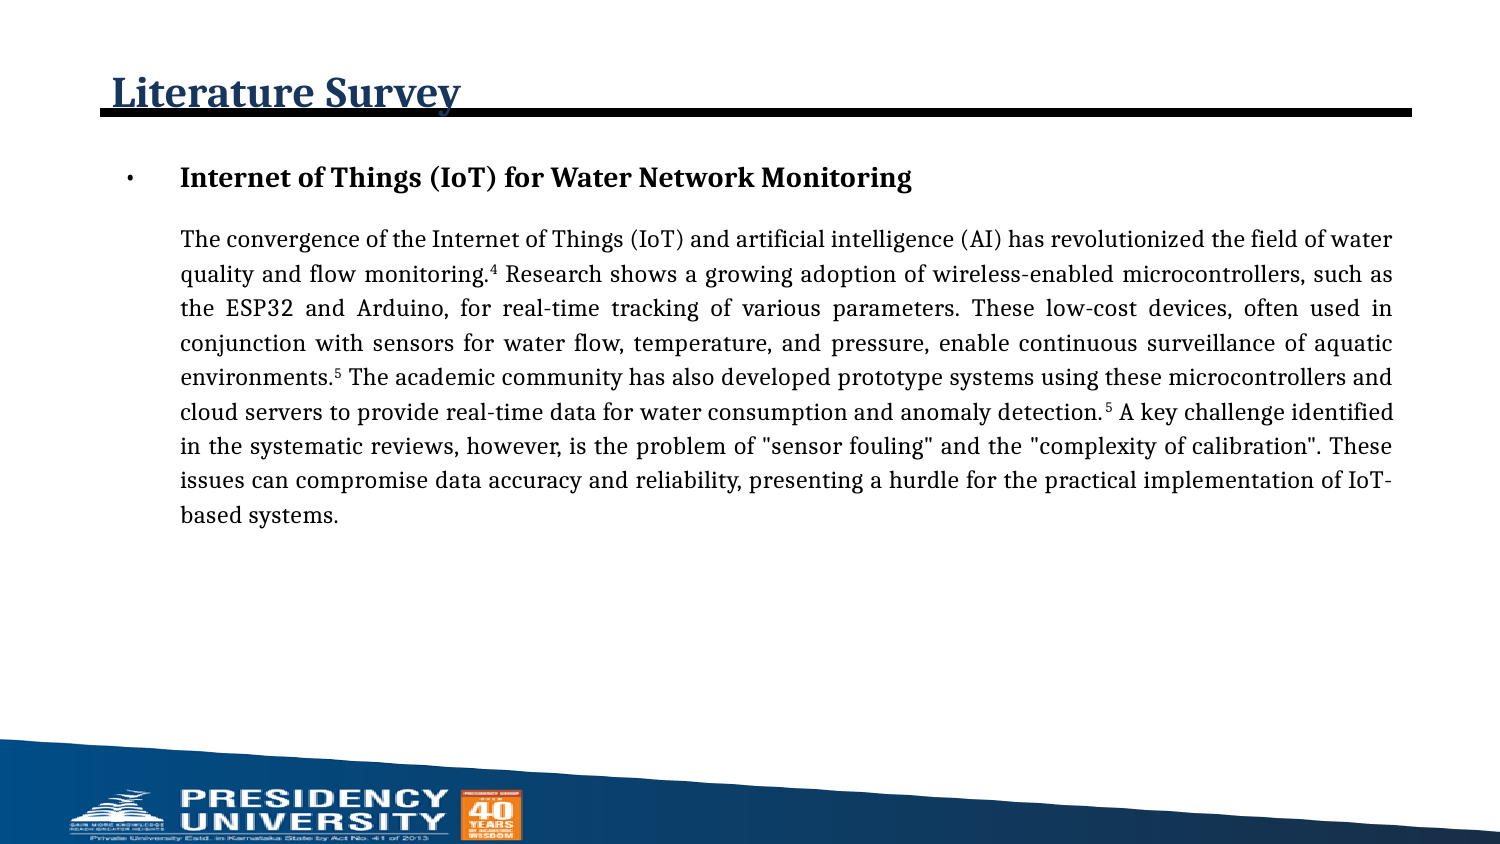

# Literature Survey
Internet of Things (IoT) for Water Network Monitoring
The convergence of the Internet of Things (IoT) and artificial intelligence (AI) has revolutionized the field of water quality and flow monitoring.4 Research shows a growing adoption of wireless-enabled microcontrollers, such as the ESP32 and Arduino, for real-time tracking of various parameters. These low-cost devices, often used in conjunction with sensors for water flow, temperature, and pressure, enable continuous surveillance of aquatic environments.5 The academic community has also developed prototype systems using these microcontrollers and cloud servers to provide real-time data for water consumption and anomaly detection.5 A key challenge identified in the systematic reviews, however, is the problem of "sensor fouling" and the "complexity of calibration". These issues can compromise data accuracy and reliability, presenting a hurdle for the practical implementation of IoT-based systems.